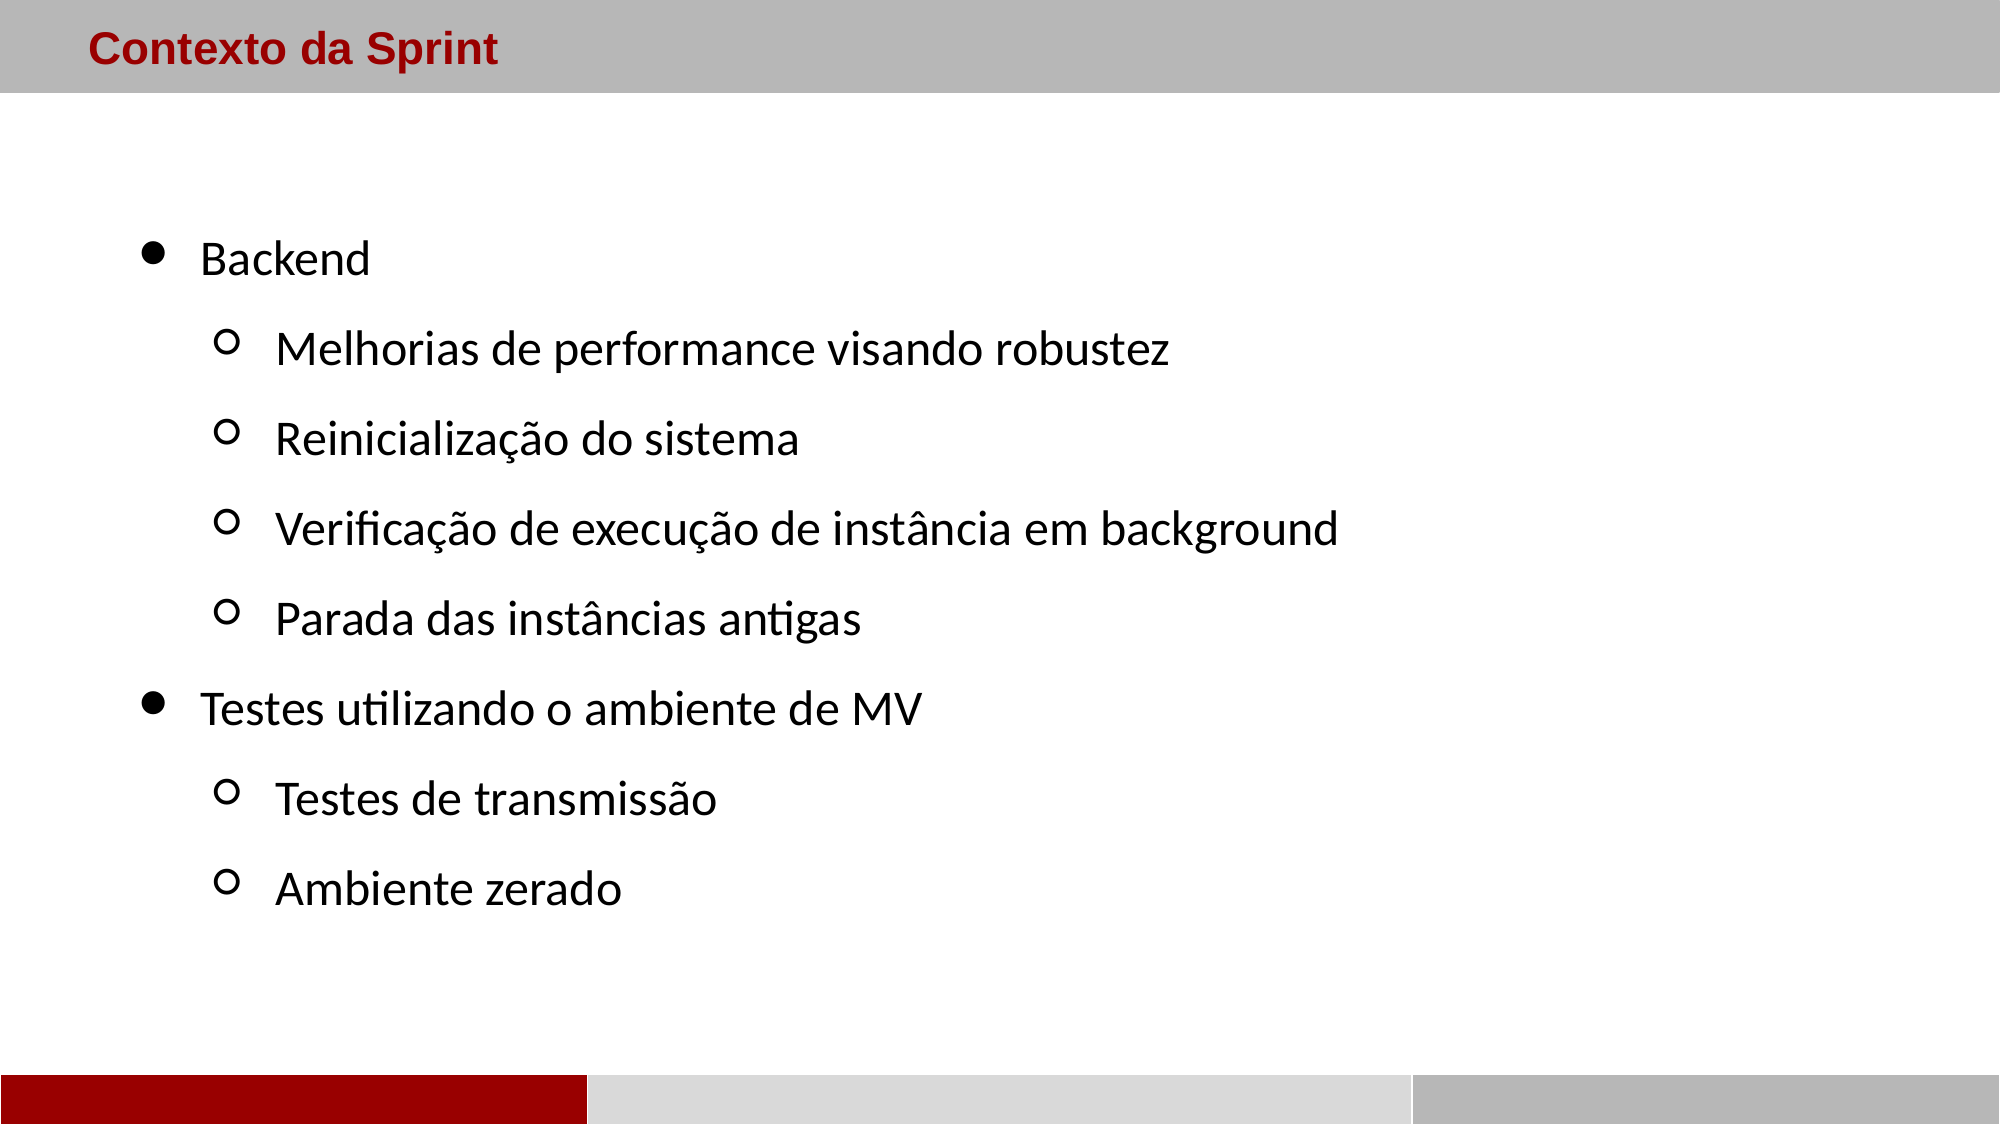

Contexto da Sprint
Backend
Melhorias de performance visando robustez
Reinicialização do sistema
Verificação de execução de instância em background
Parada das instâncias antigas
Testes utilizando o ambiente de MV
Testes de transmissão
Ambiente zerado